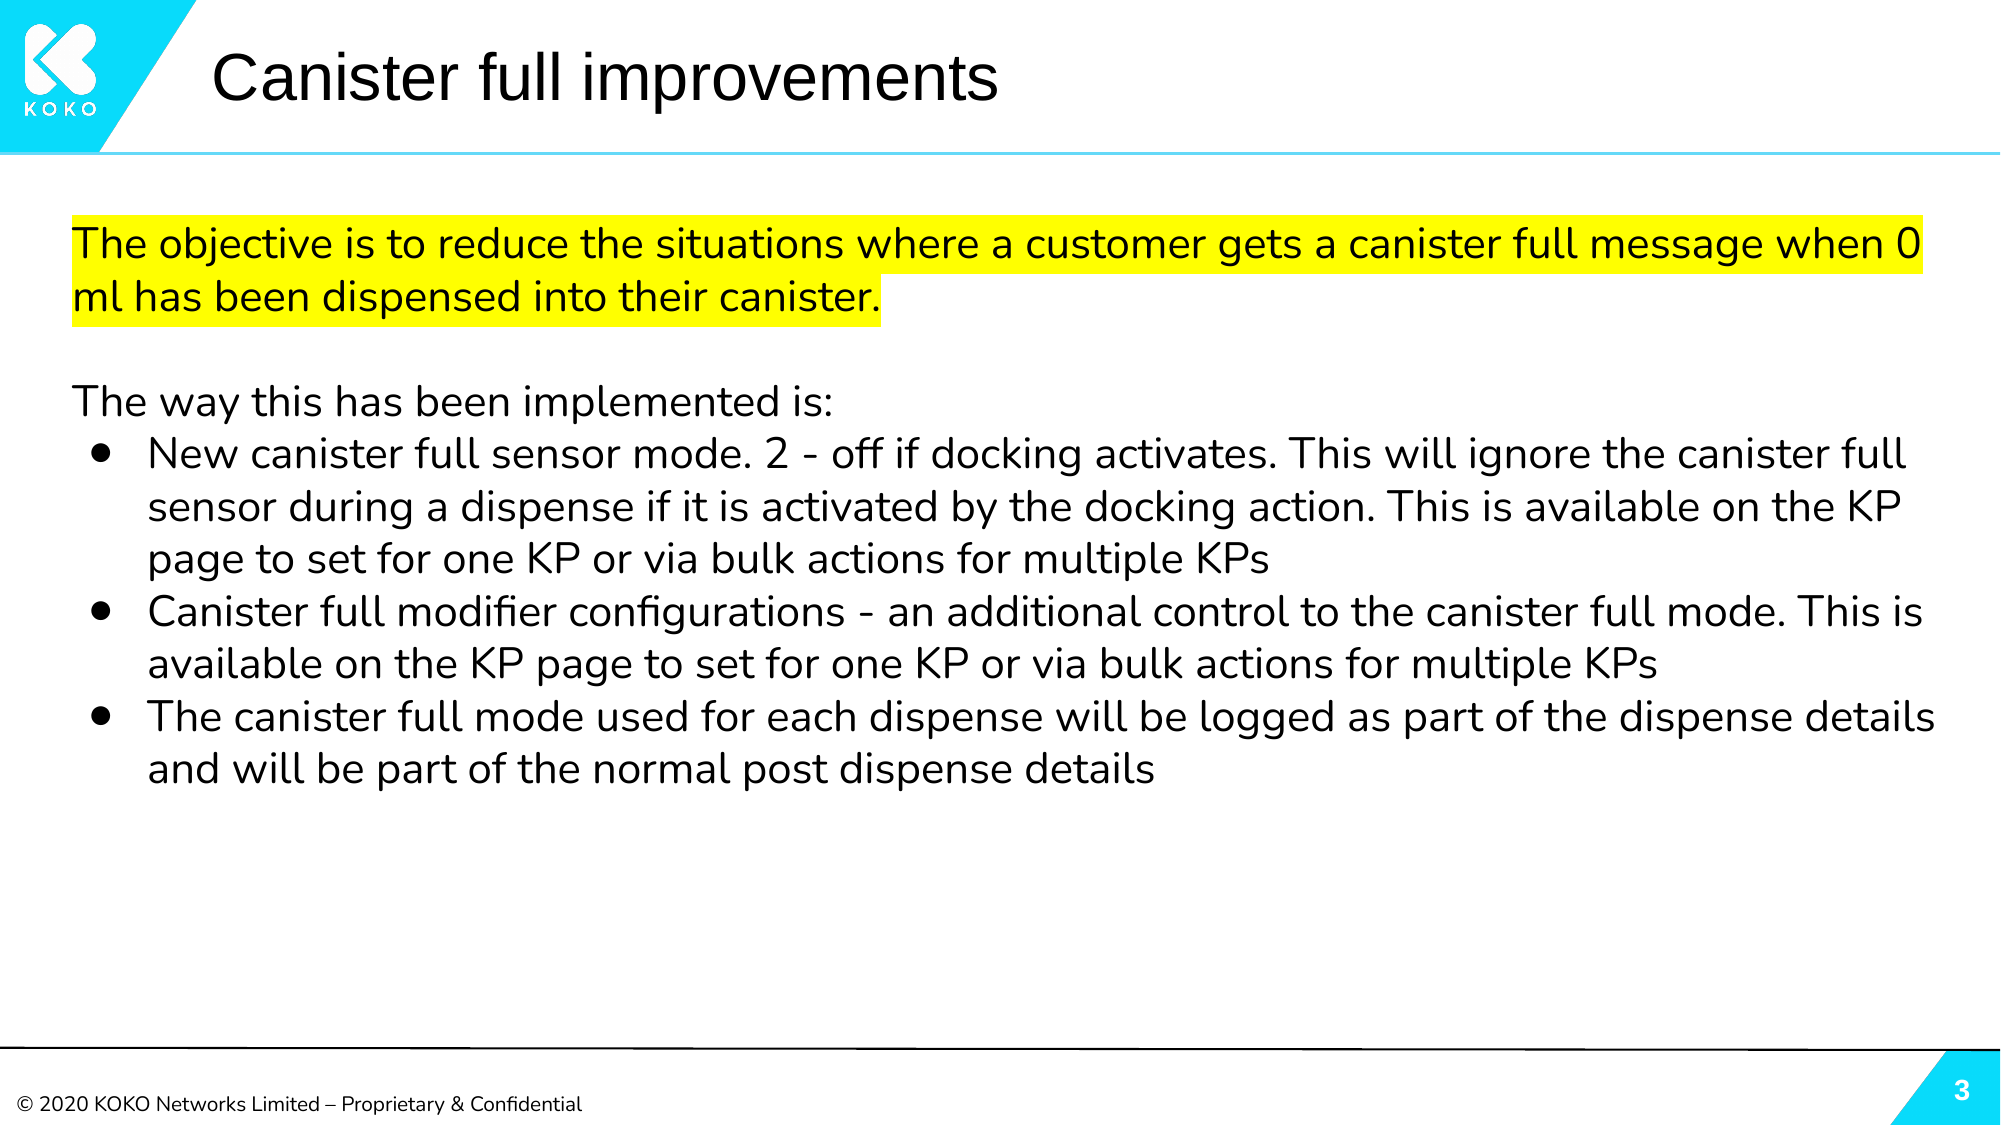

# Canister full improvements
The objective is to reduce the situations where a customer gets a canister full message when 0 ml has been dispensed into their canister.

The way this has been implemented is:
New canister full sensor mode. 2 - off if docking activates. This will ignore the canister full sensor during a dispense if it is activated by the docking action. This is available on the KP page to set for one KP or via bulk actions for multiple KPs
Canister full modifier configurations - an additional control to the canister full mode. This is available on the KP page to set for one KP or via bulk actions for multiple KPs
The canister full mode used for each dispense will be logged as part of the dispense details and will be part of the normal post dispense details

3